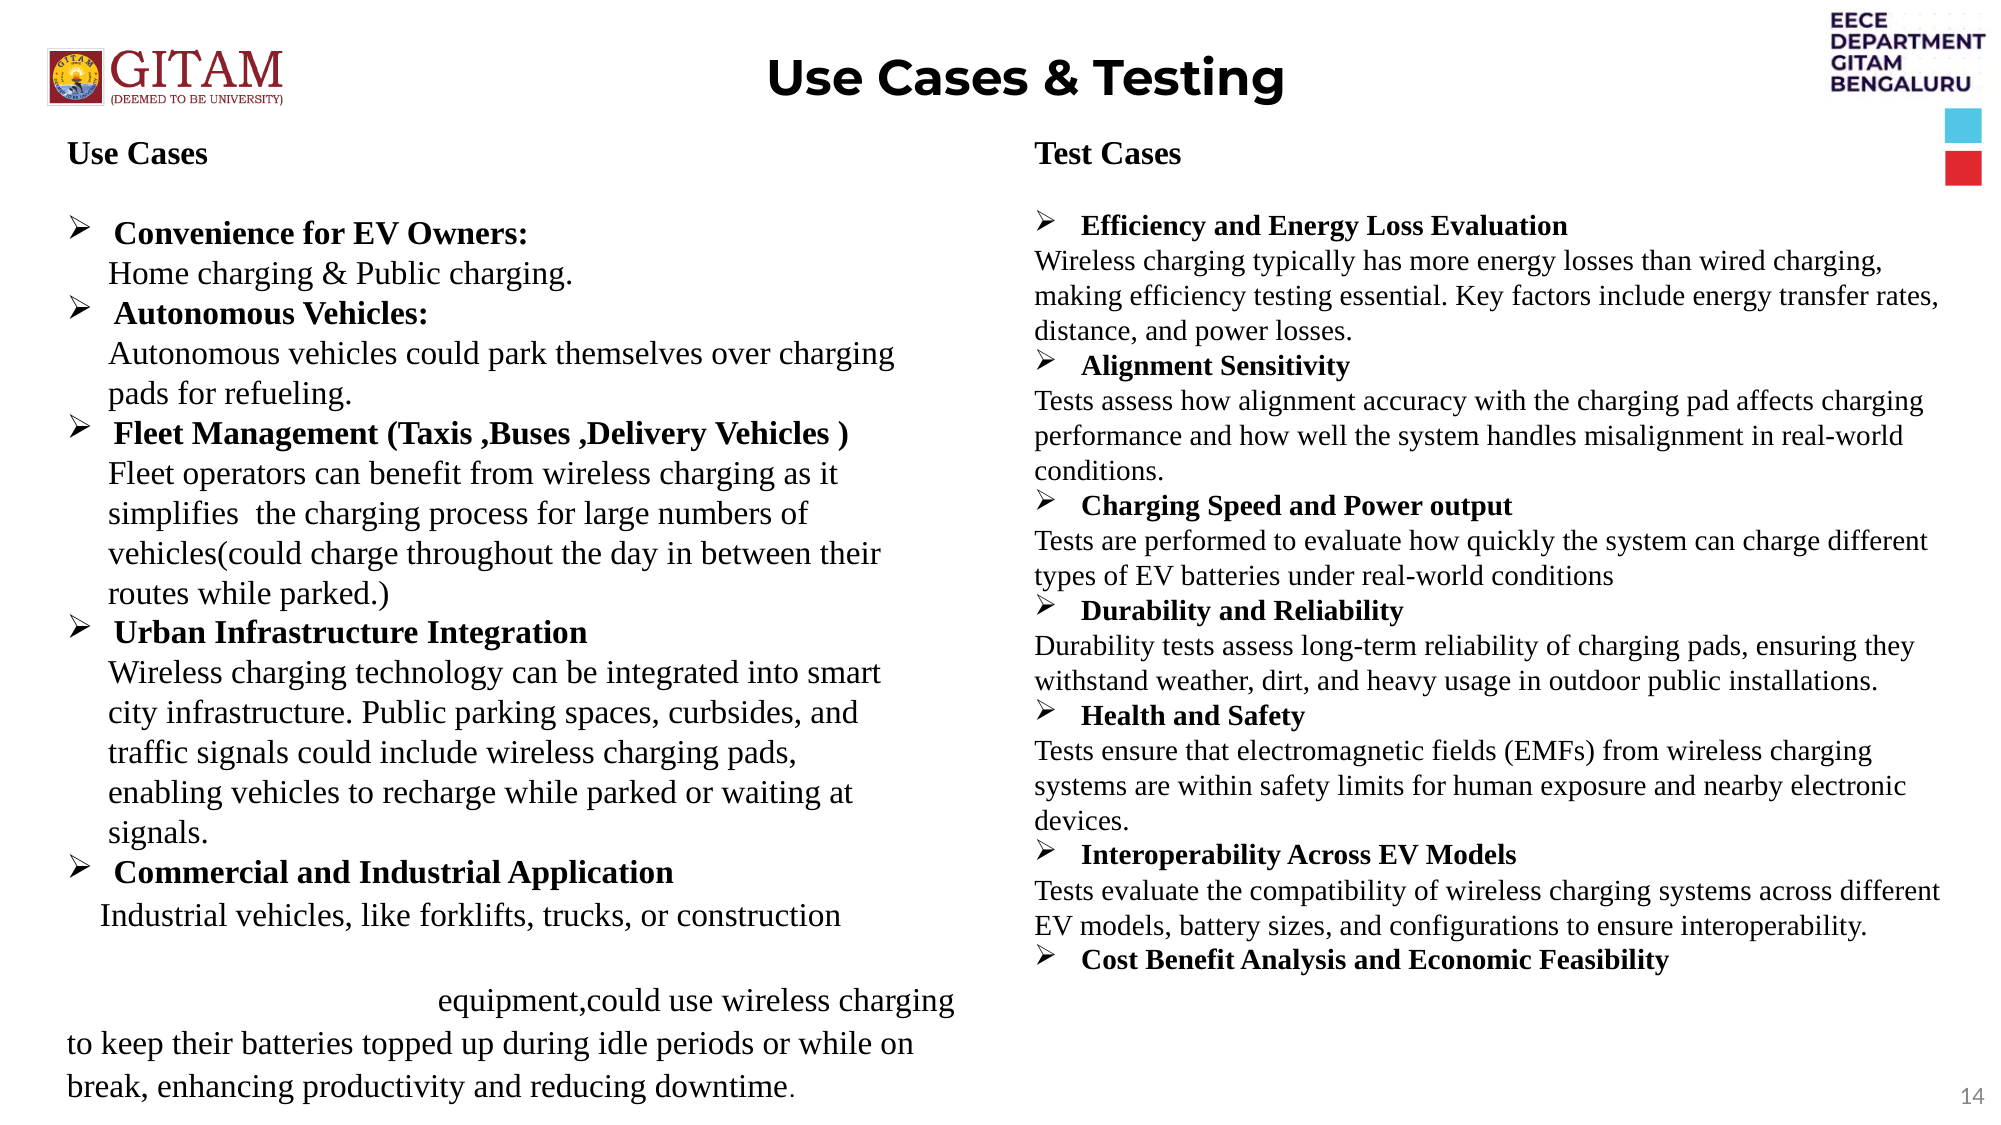

Use Cases & Testing
Use Cases

Convenience for EV Owners:
     Home charging & Public charging.
Autonomous Vehicles:
     Autonomous vehicles could park themselves over charging
     pads for refueling.
Fleet Management (Taxis ,Buses ,Delivery Vehicles )
     Fleet operators can benefit from wireless charging as it
     simplifies  the charging process for large numbers of
     vehicles(could charge throughout the day in between their
     routes while parked.)
Urban Infrastructure Integration
     Wireless charging technology can be integrated into smart
     city infrastructure. Public parking spaces, curbsides, and
     traffic signals could include wireless charging pads,
     enabling vehicles to recharge while parked or waiting at
     signals.
Commercial and Industrial Application
    Industrial vehicles, like forklifts, trucks, or construction                                                                                                                                                                               equipment,could use wireless charging to keep their batteries topped up during idle periods or while on break, enhancing productivity and reducing downtime.

Test Cases

Efficiency and Energy Loss Evaluation
Wireless charging typically has more energy losses than wired charging, making efficiency testing essential. Key factors include energy transfer rates, distance, and power losses.
Alignment Sensitivity
Tests assess how alignment accuracy with the charging pad affects charging performance and how well the system handles misalignment in real-world conditions.
Charging Speed and Power output
Tests are performed to evaluate how quickly the system can charge different types of EV batteries under real-world conditions
Durability and Reliability
Durability tests assess long-term reliability of charging pads, ensuring they withstand weather, dirt, and heavy usage in outdoor public installations.
Health and Safety
Tests ensure that electromagnetic fields (EMFs) from wireless charging systems are within safety limits for human exposure and nearby electronic devices.
Interoperability Across EV Models
Tests evaluate the compatibility of wireless charging systems across different EV models, battery sizes, and configurations to ensure interoperability.
Cost Benefit Analysis and Economic Feasibility
14